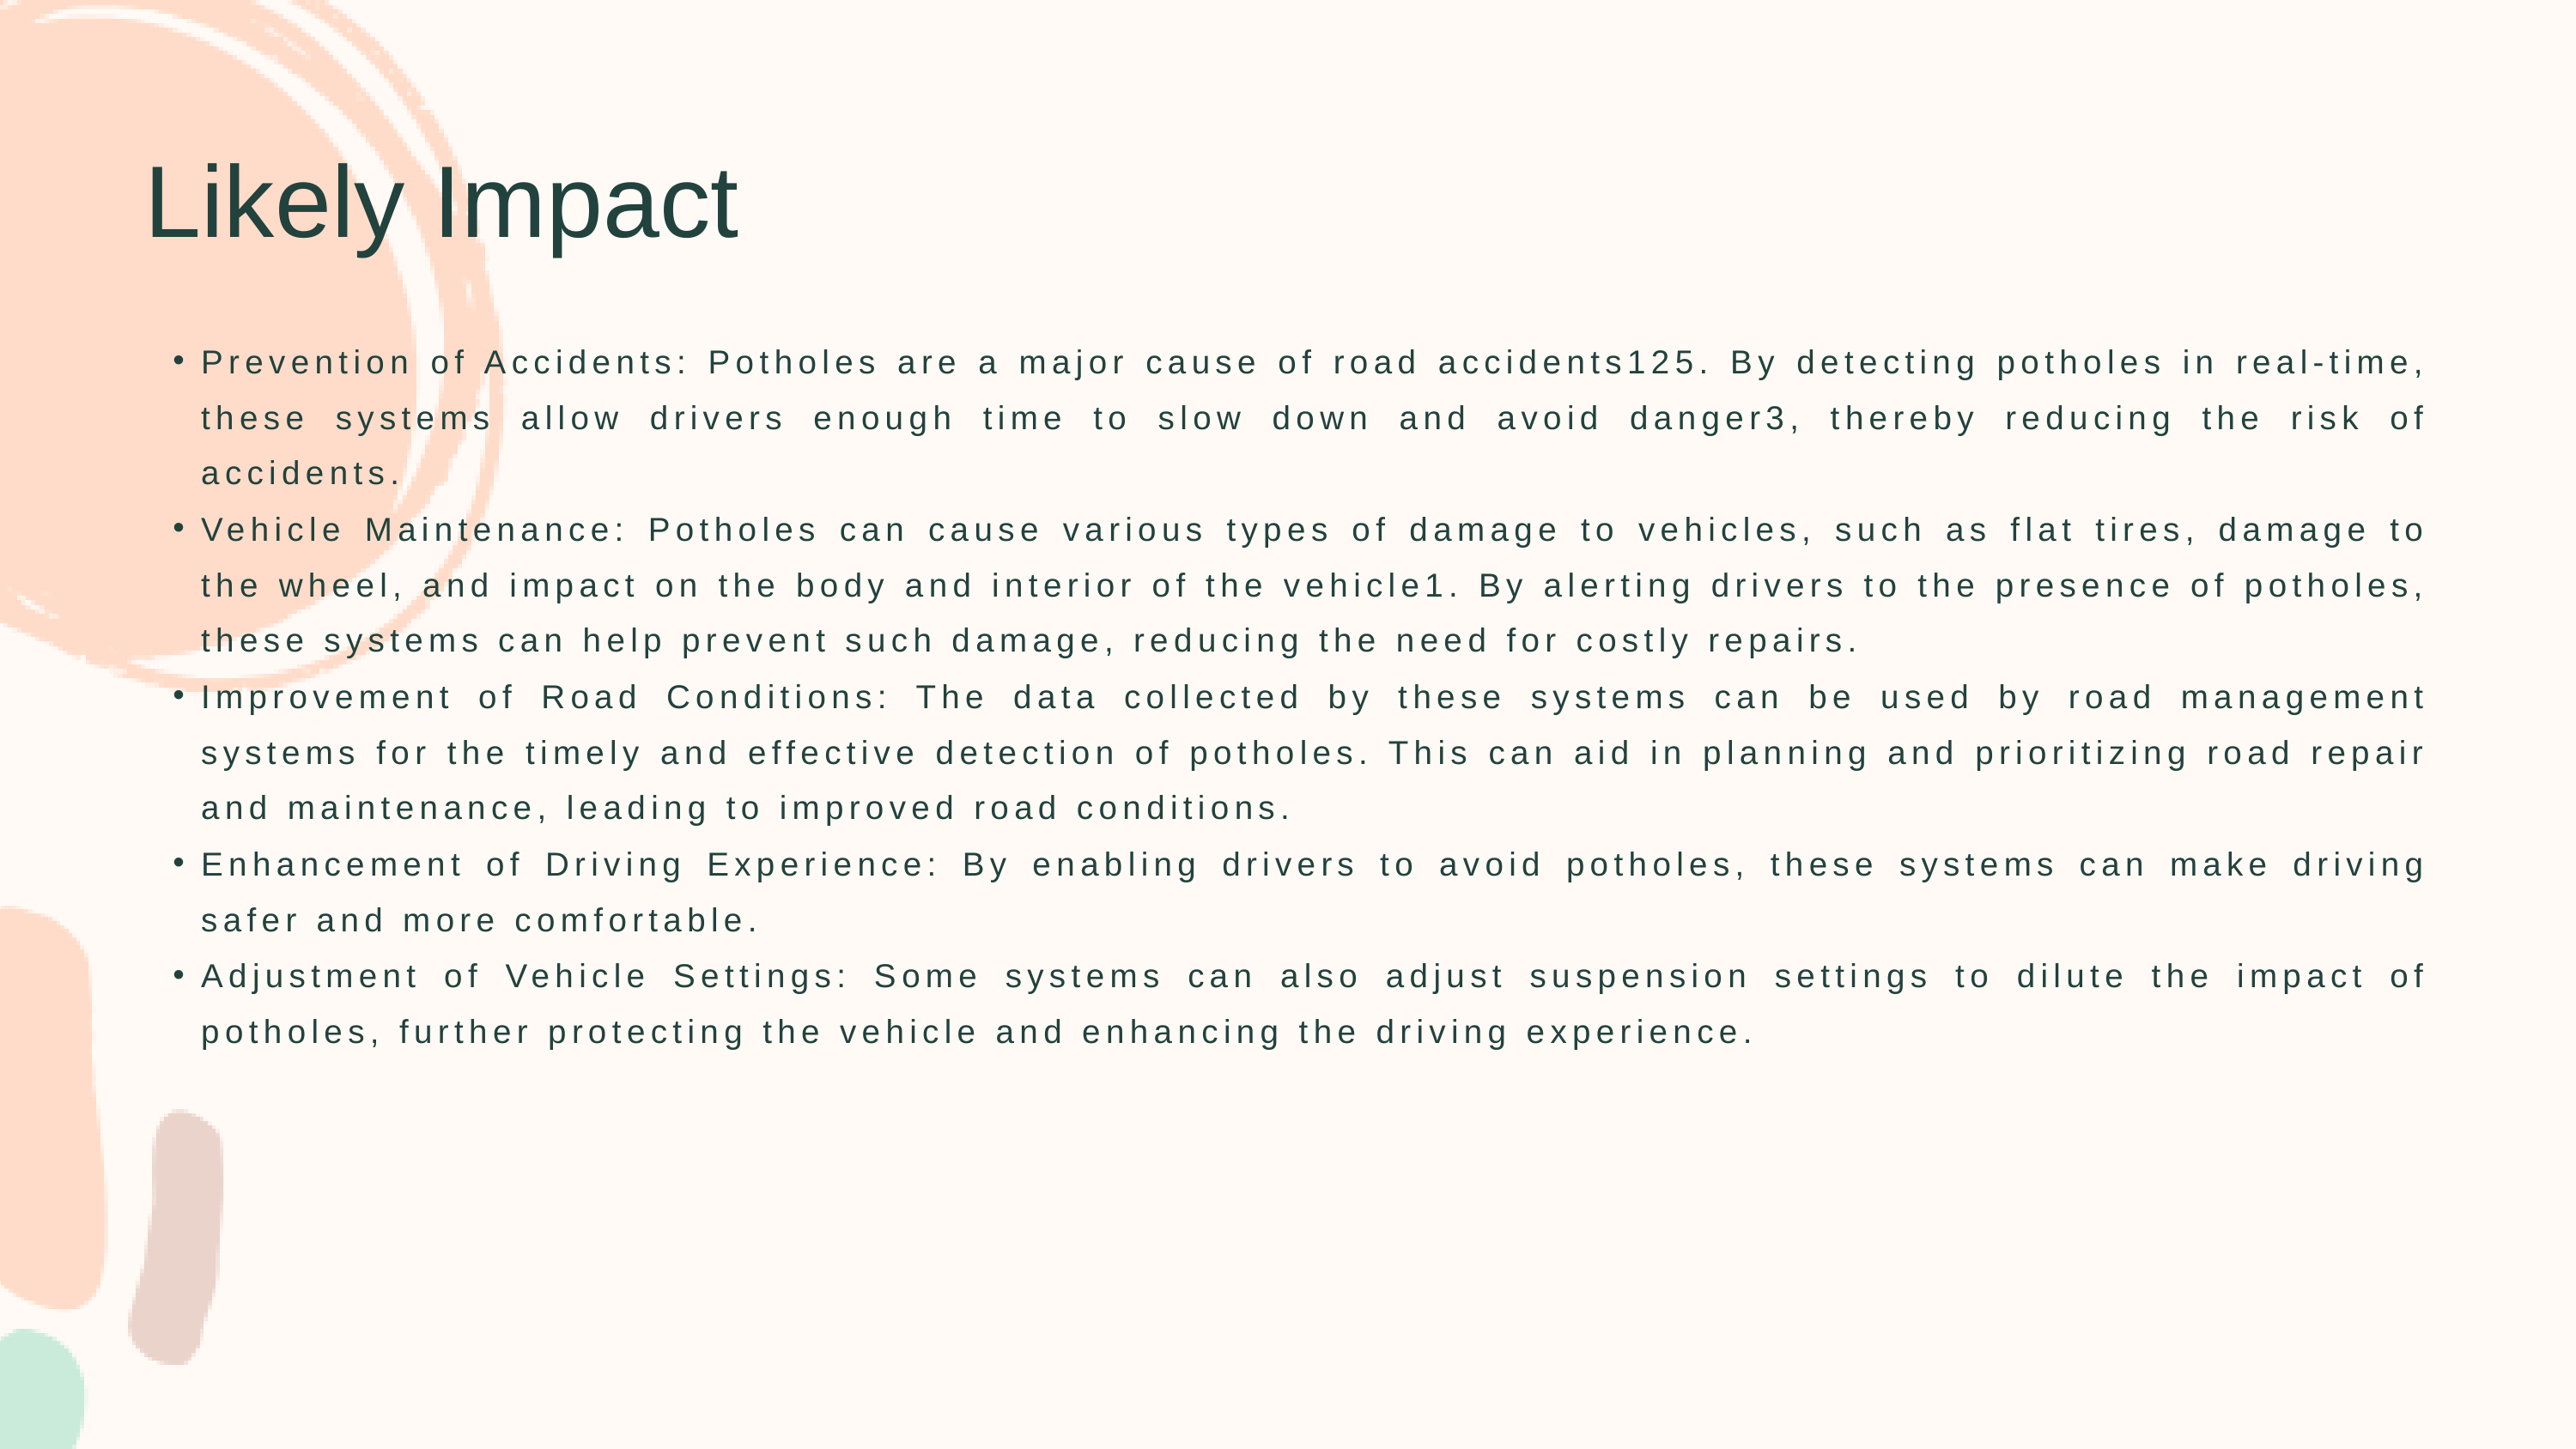

Likely Impact

Prevention of Accidents: Potholes are a major cause of road accidents125. By detecting potholes in real-time, these systems allow drivers enough time to slow down and avoid danger3, thereby reducing the risk of accidents.
Vehicle Maintenance: Potholes can cause various types of damage to vehicles, such as flat tires, damage to the wheel, and impact on the body and interior of the vehicle1. By alerting drivers to the presence of potholes, these systems can help prevent such damage, reducing the need for costly repairs.
Improvement of Road Conditions: The data collected by these systems can be used by road management systems for the timely and effective detection of potholes. This can aid in planning and prioritizing road repair and maintenance, leading to improved road conditions.
Enhancement of Driving Experience: By enabling drivers to avoid potholes, these systems can make driving safer and more comfortable.
Adjustment of Vehicle Settings: Some systems can also adjust suspension settings to dilute the impact of potholes, further protecting the vehicle and enhancing the driving experience.